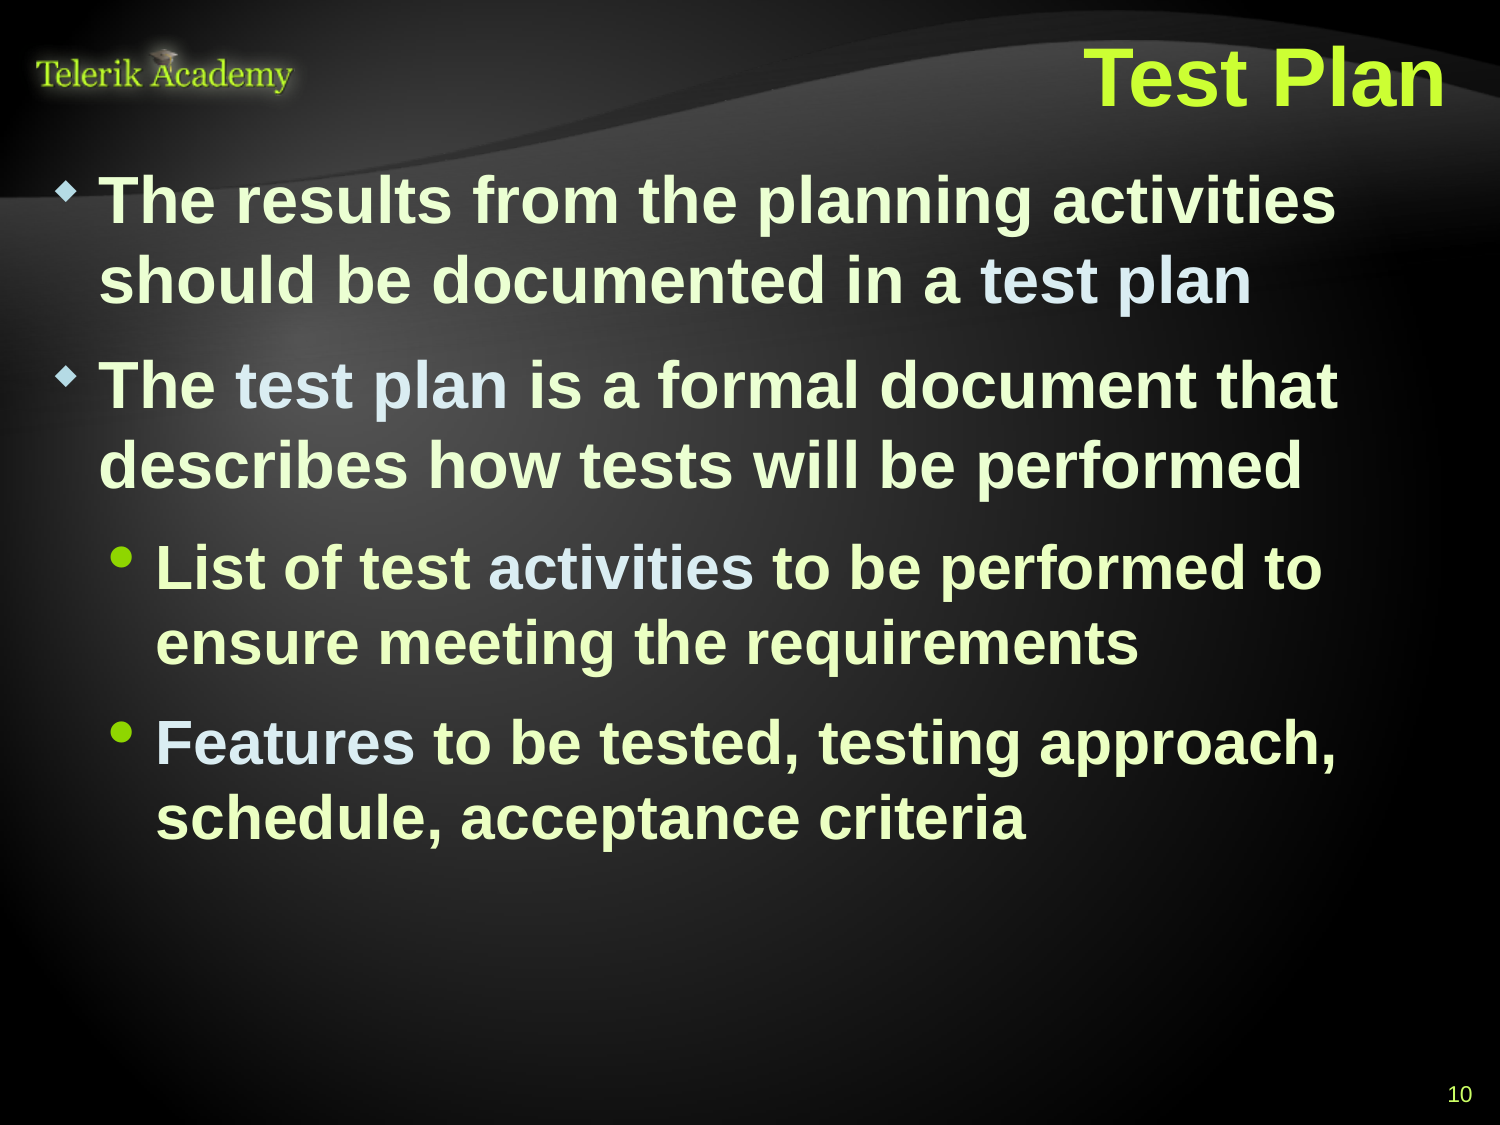

# Test Plan
The results from the planning activities should be documented in a test plan
The test plan is a formal document that describes how tests will be performed
List of test activities to be performed to ensure meeting the requirements
Features to be tested, testing approach, schedule, acceptance criteria
10